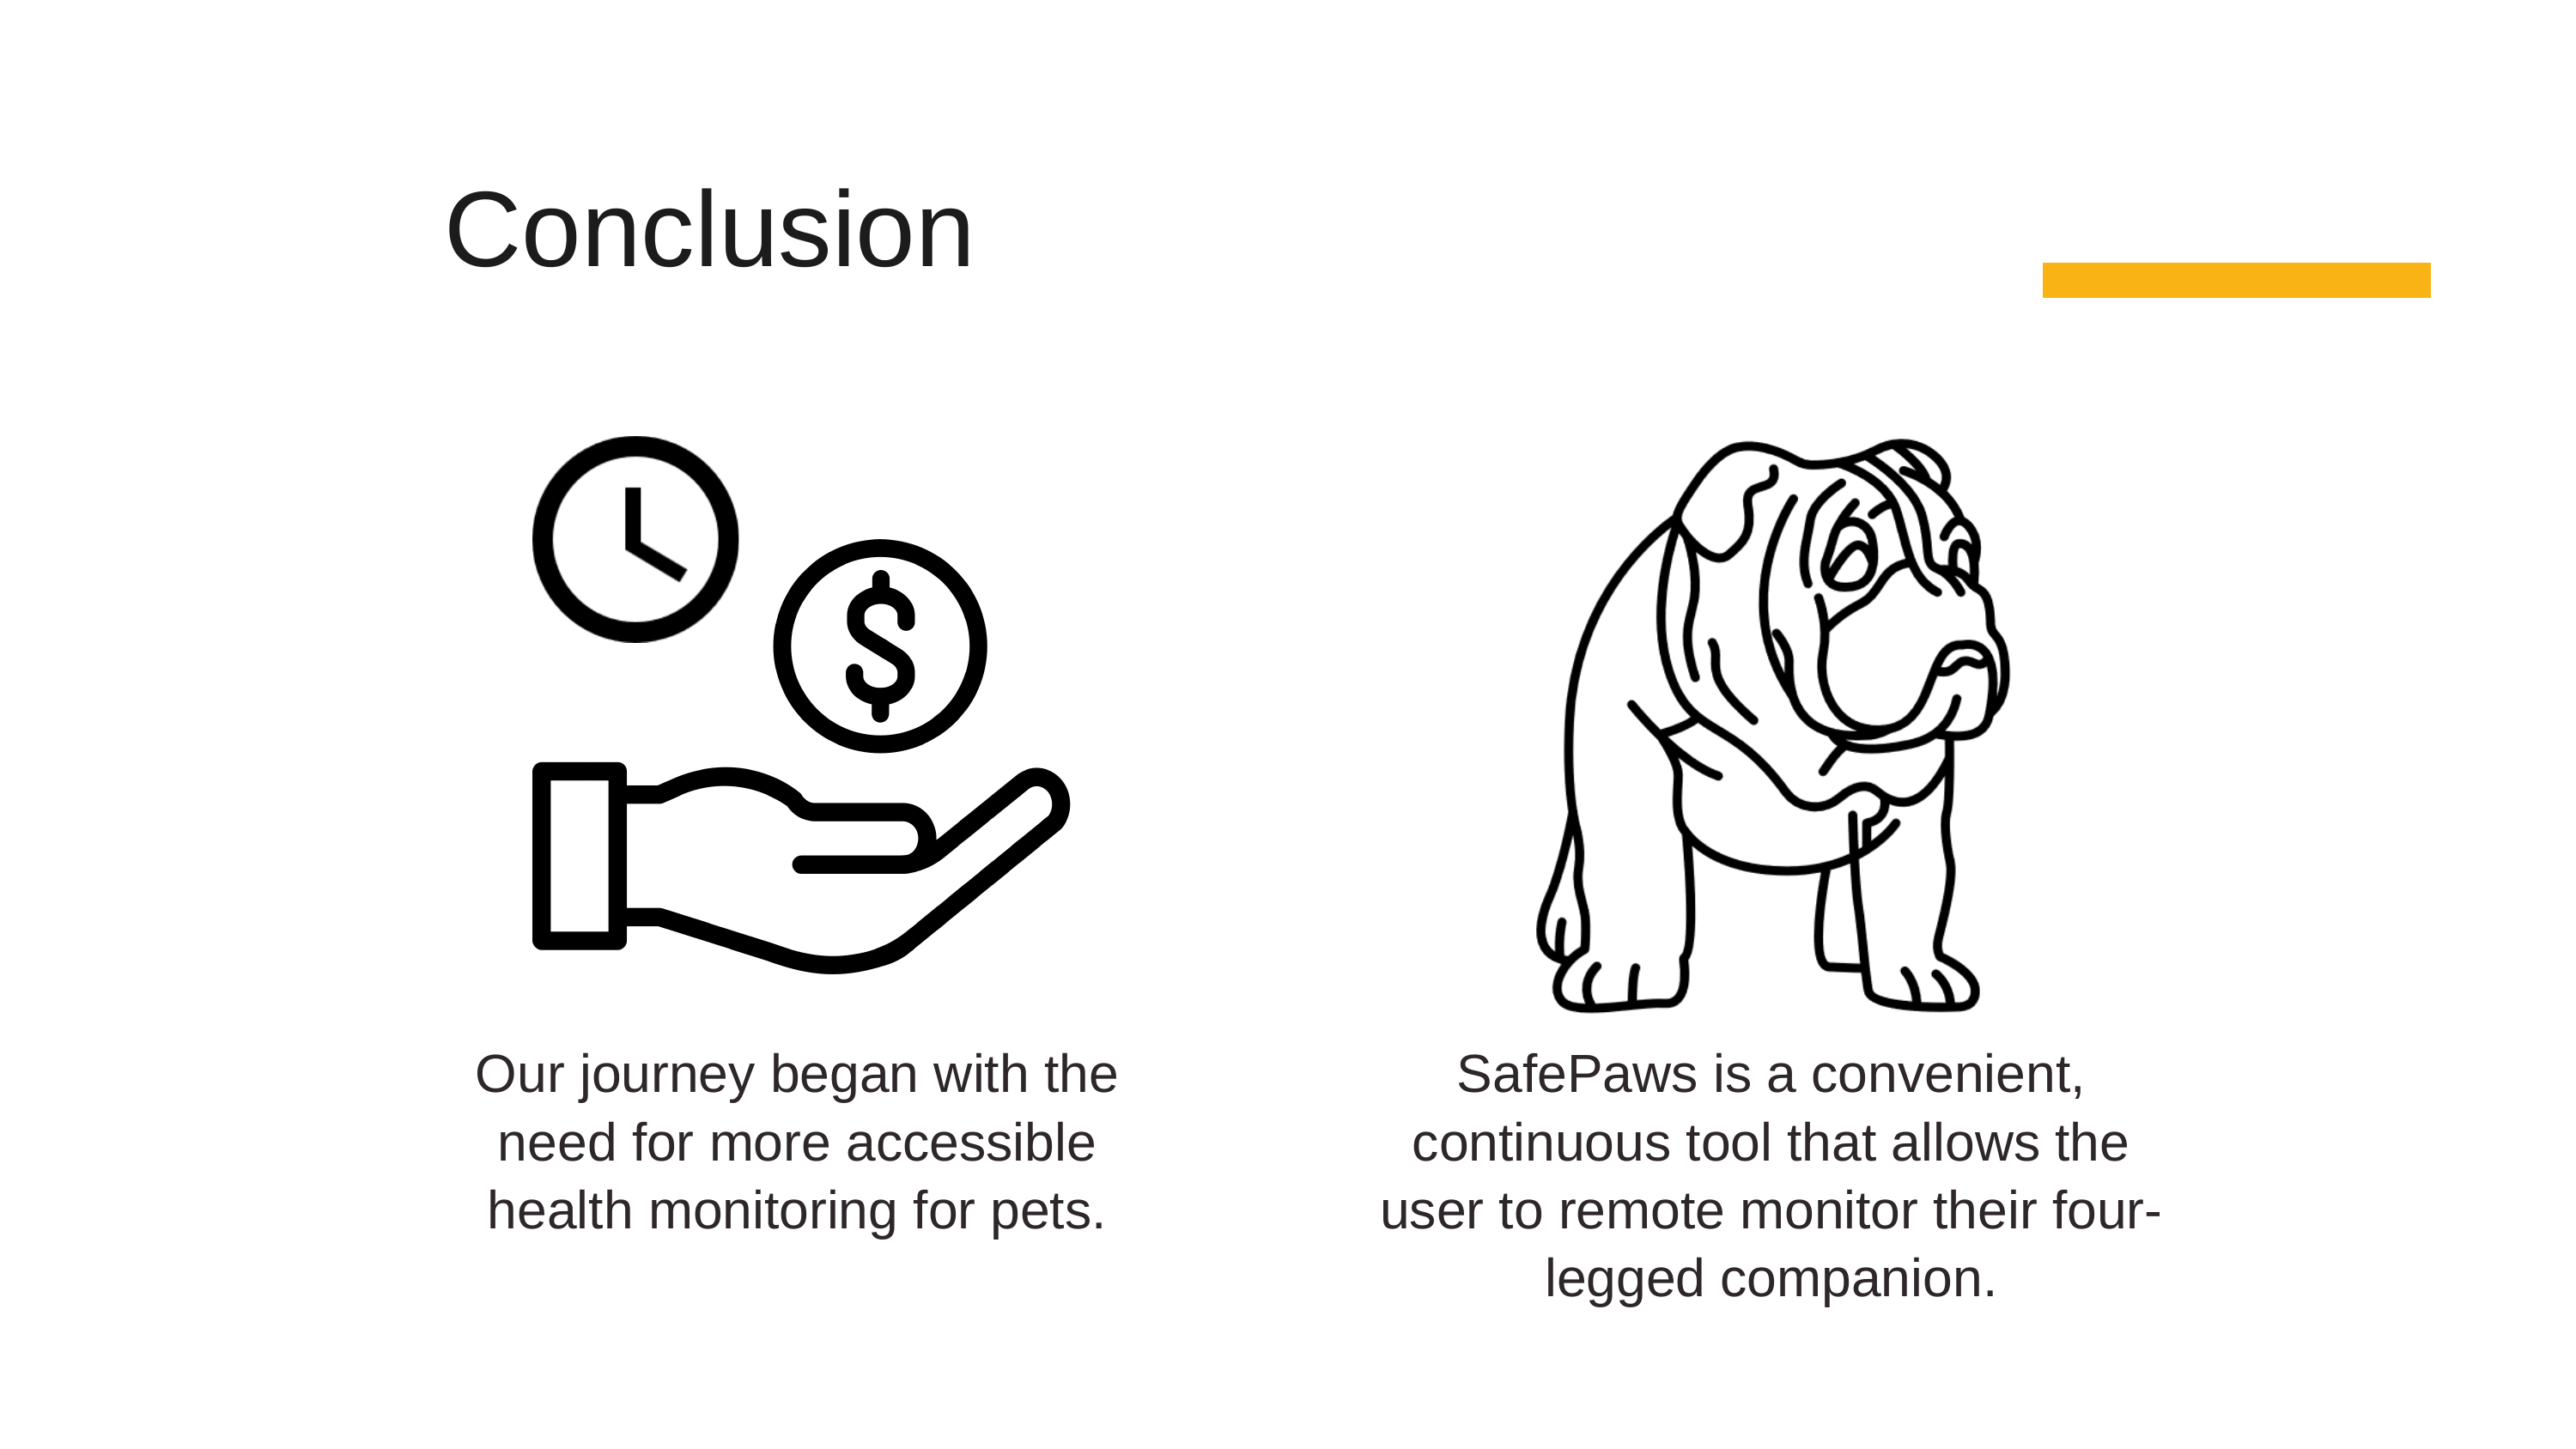

Conclusion

Our journey began with the need for more accessible health monitoring for pets.
SafePaws is a convenient, continuous tool that allows the user to remote monitor their four-legged companion.